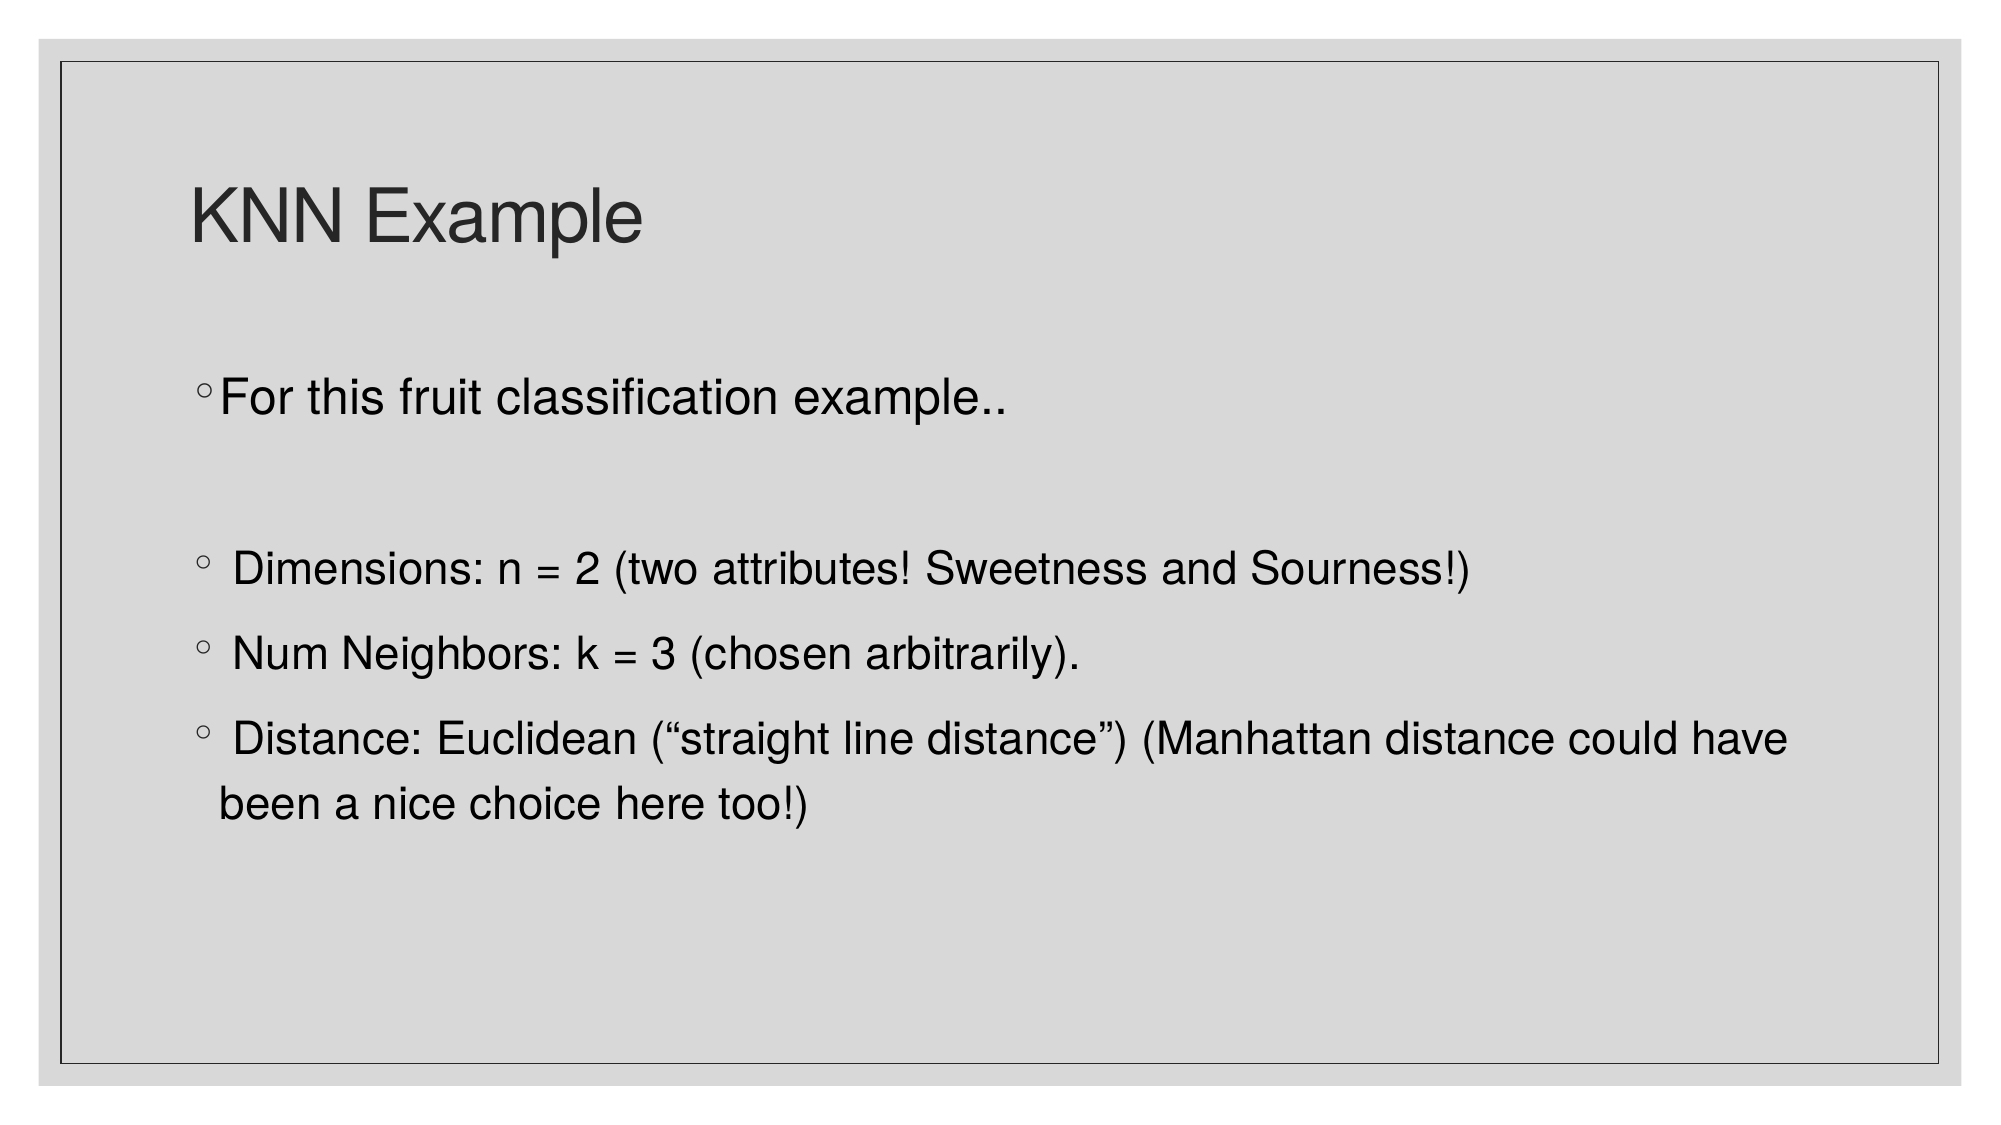

# KNN Example
For this fruit classification example..

 Dimensions: n = 2 (two attributes! Sweetness and Sourness!)
 Num Neighbors: k = 3 (chosen arbitrarily).
 Distance: Euclidean (“straight line distance”) (Manhattan distance could have been a nice choice here too!)